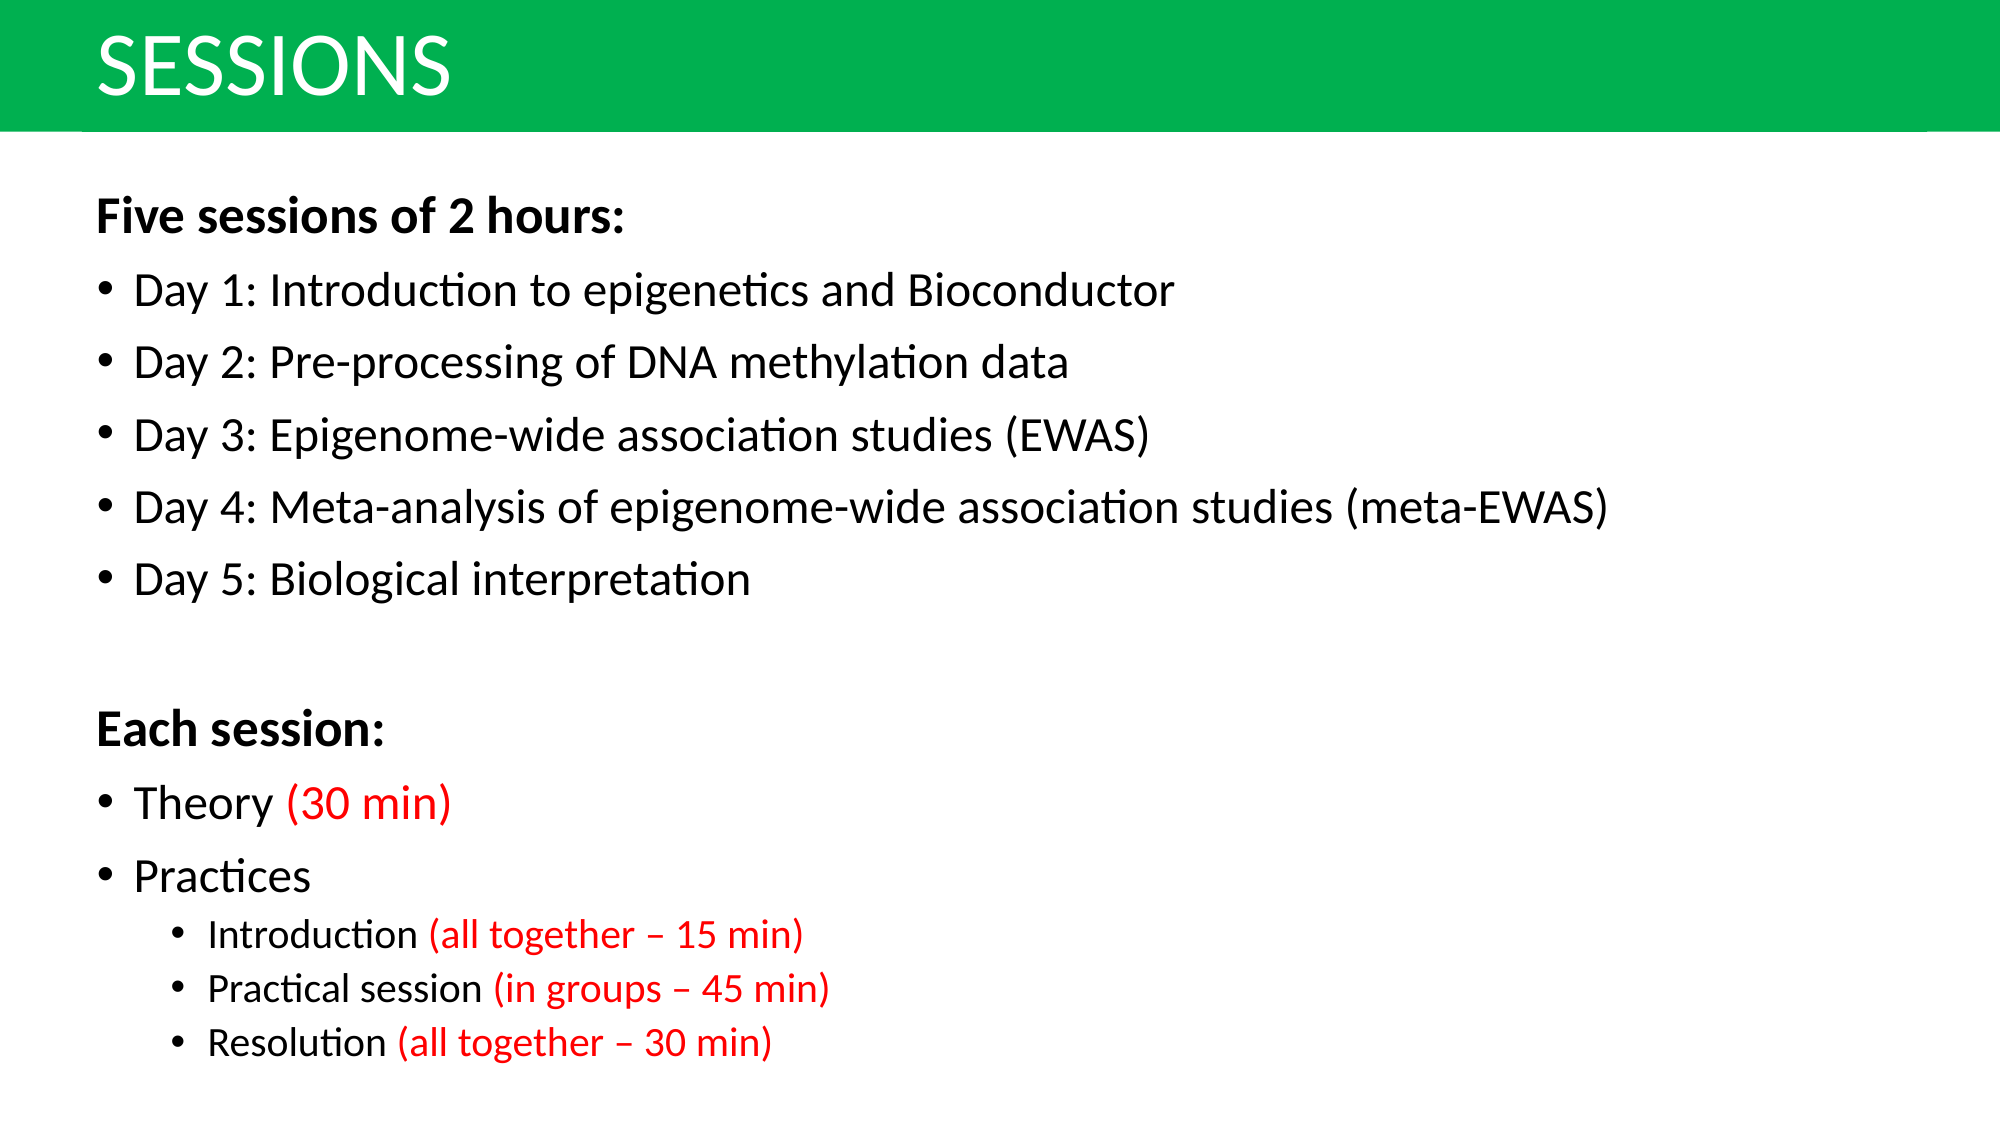

# SESSIONS
Five sessions of 2 hours:
Day 1: Introduction to epigenetics and Bioconductor
Day 2: Pre-processing of DNA methylation data
Day 3: Epigenome-wide association studies (EWAS)
Day 4: Meta-analysis of epigenome-wide association studies (meta-EWAS)
Day 5: Biological interpretation

Each session:
Theory (30 min)
Practices
Introduction (all together – 15 min)
Practical session (in groups – 45 min)
Resolution (all together – 30 min)